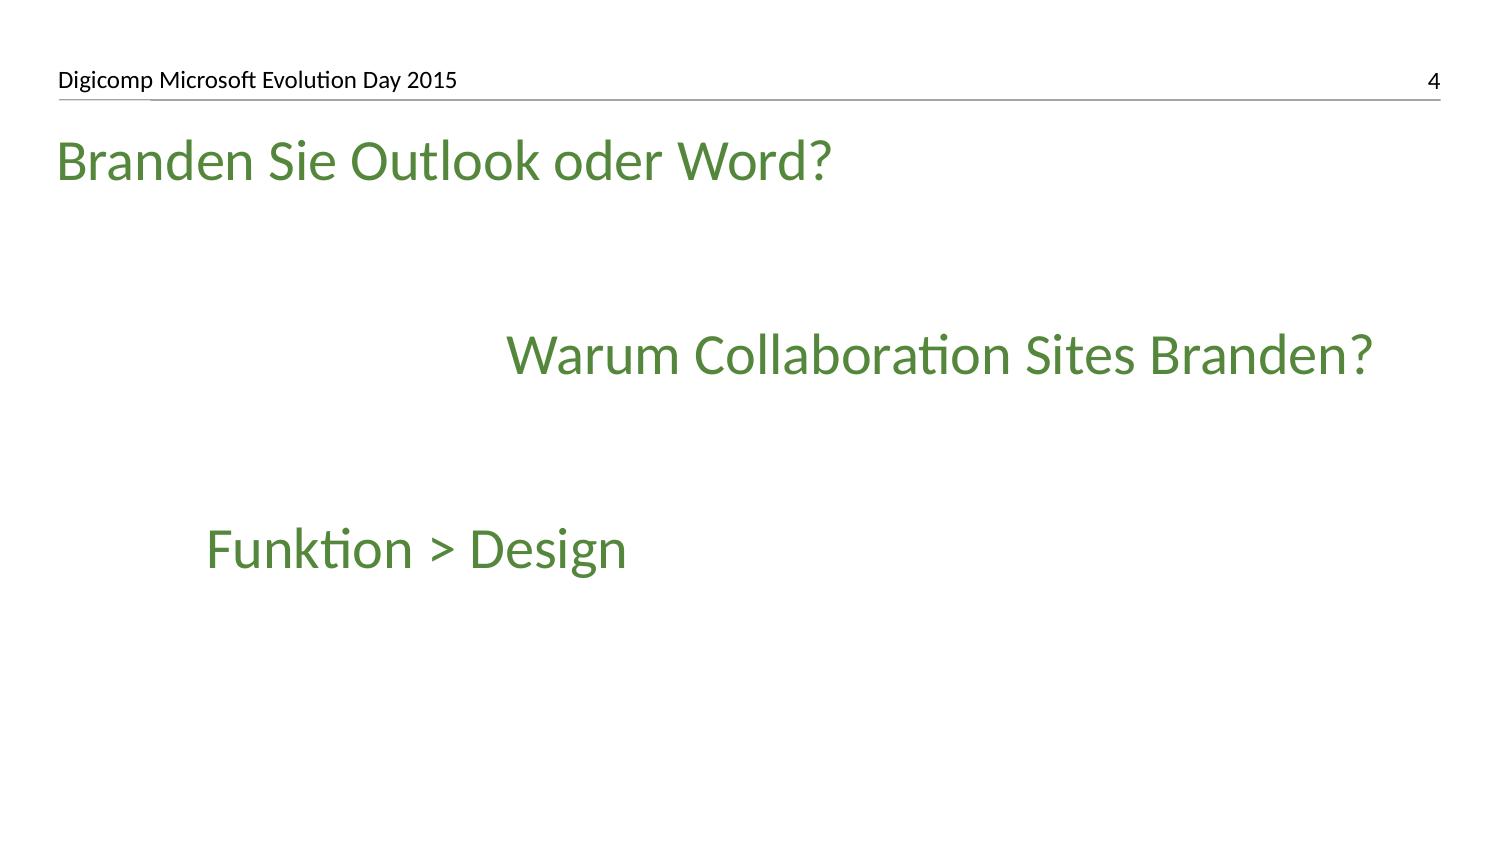

Branden Sie Outlook oder Word?

			Warum Collaboration Sites Branden?

	Funktion > Design